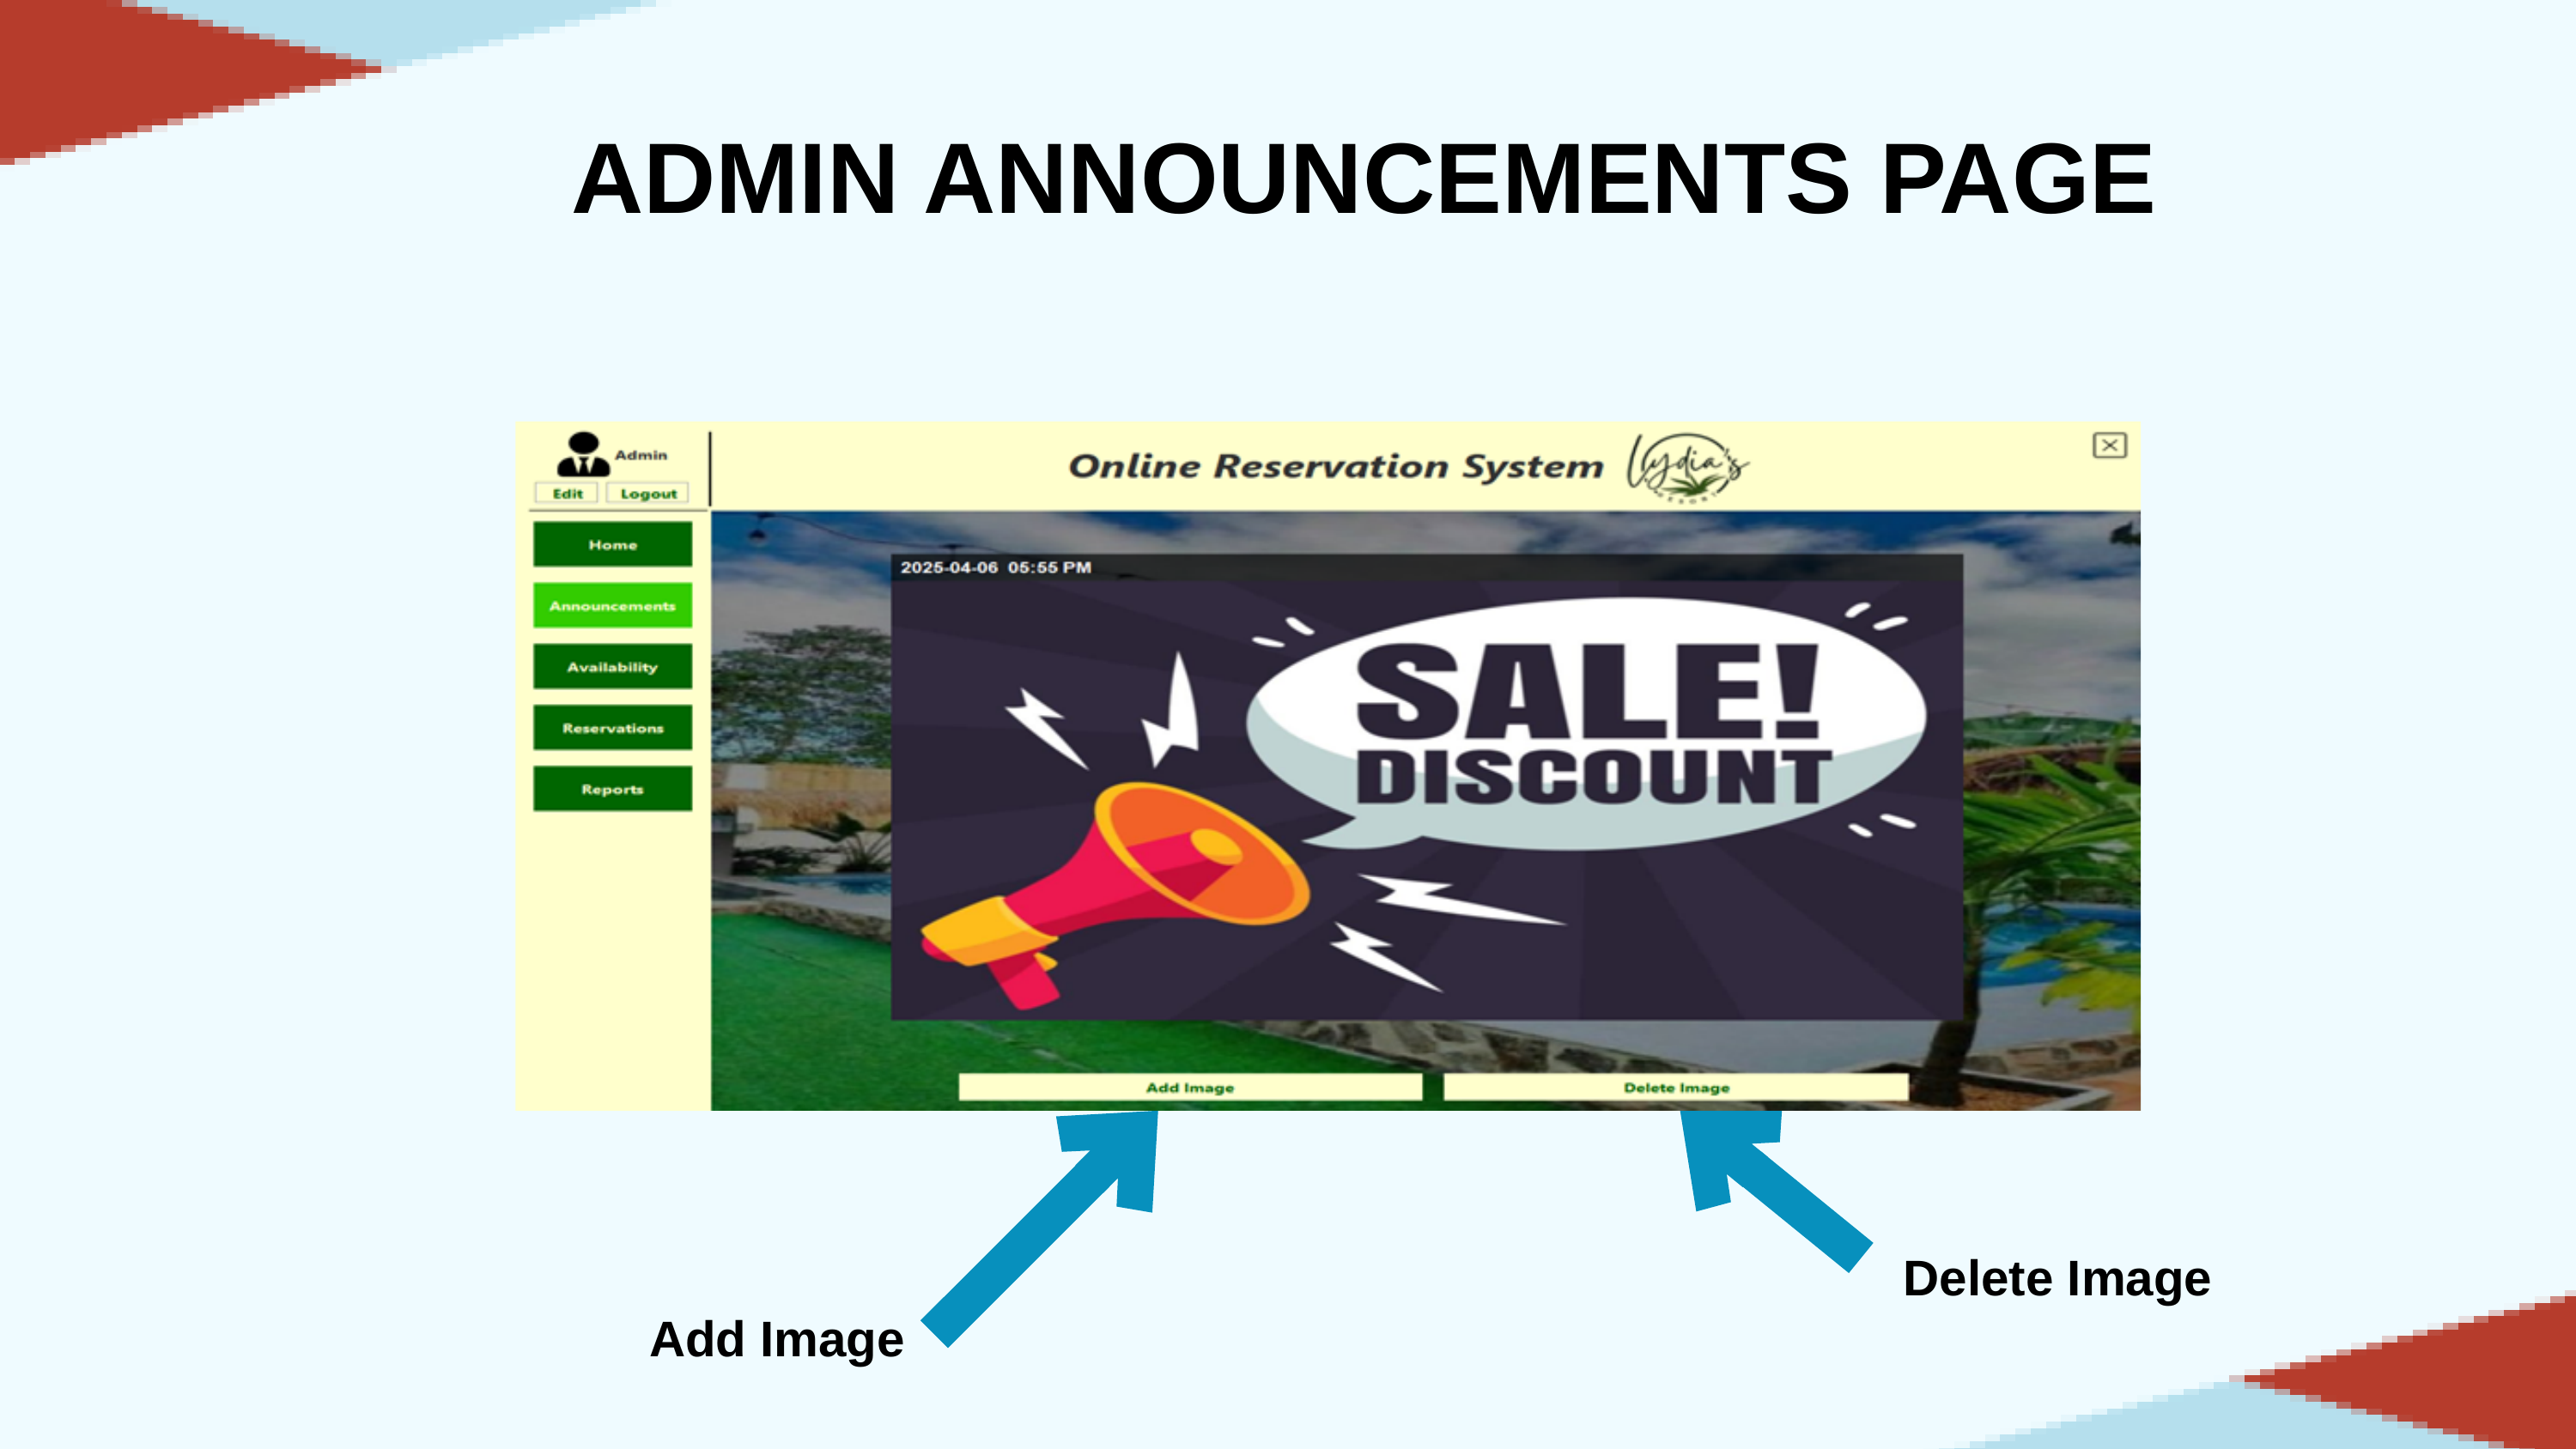

ADMIN ANNOUNCEMENTS PAGE

Delete Image
Add Image